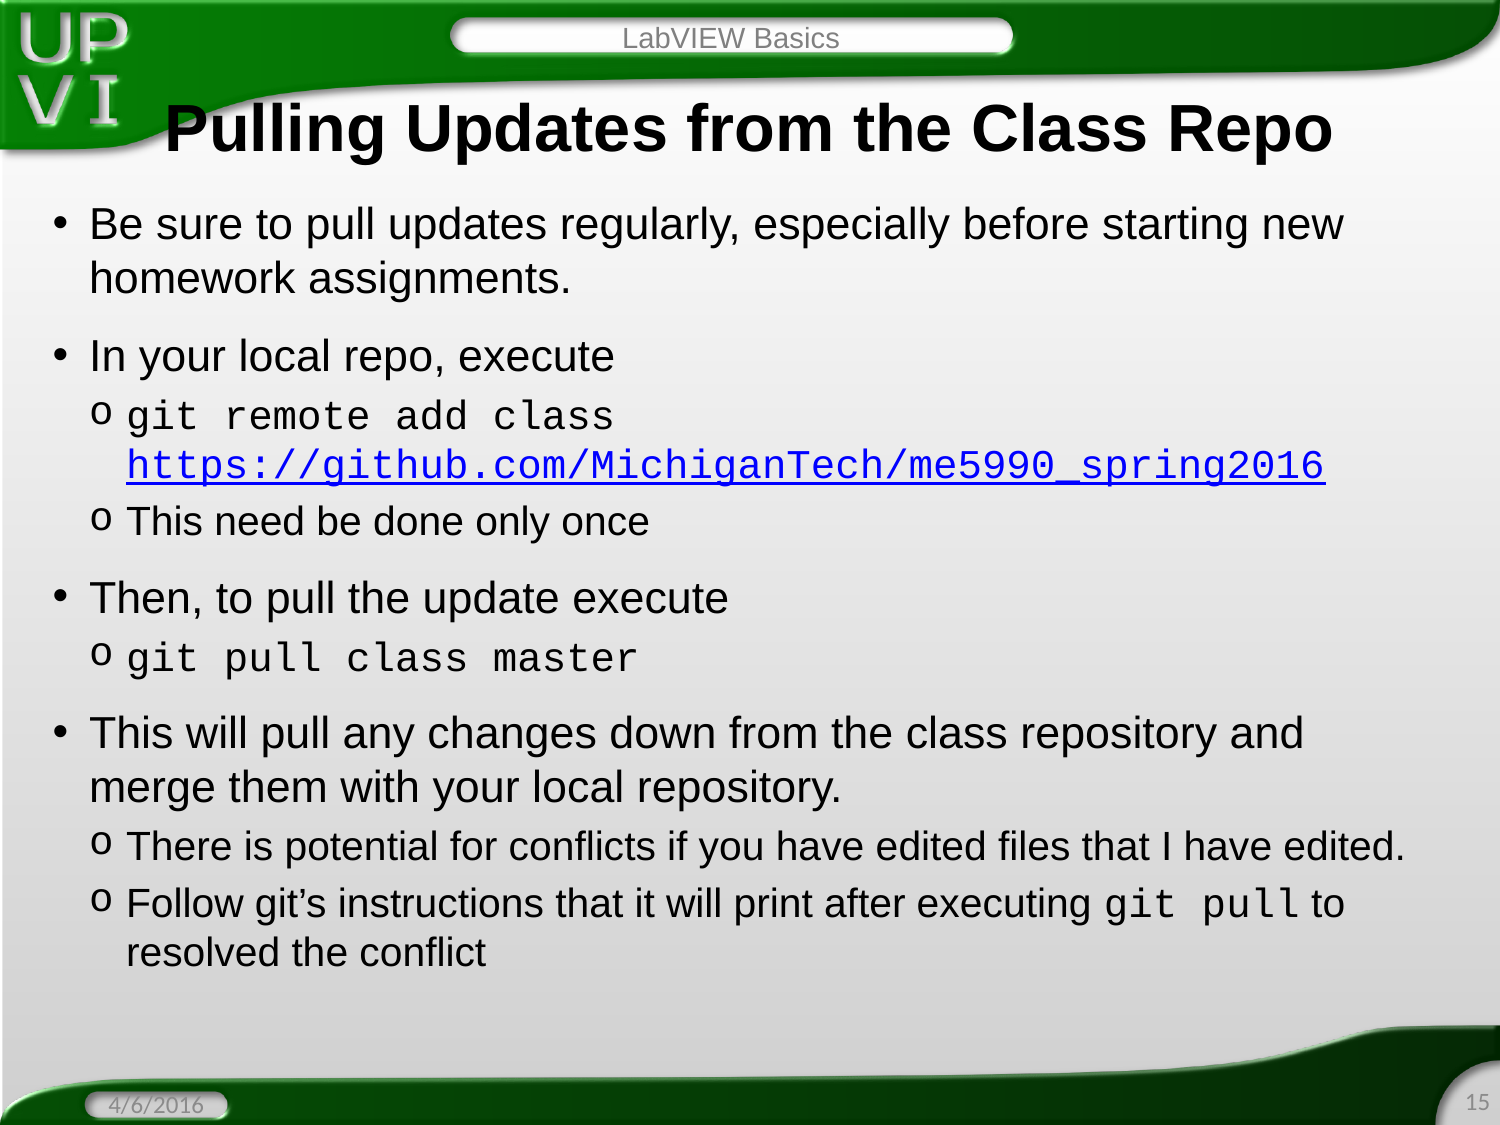

LabVIEW Basics
# Pulling Updates from the Class Repo
Be sure to pull updates regularly, especially before starting new homework assignments.
In your local repo, execute
git remote add class https://github.com/MichiganTech/me5990_spring2016
This need be done only once
Then, to pull the update execute
git pull class master
This will pull any changes down from the class repository and merge them with your local repository.
There is potential for conflicts if you have edited files that I have edited.
Follow git’s instructions that it will print after executing git pull to resolved the conflict
15
4/6/2016